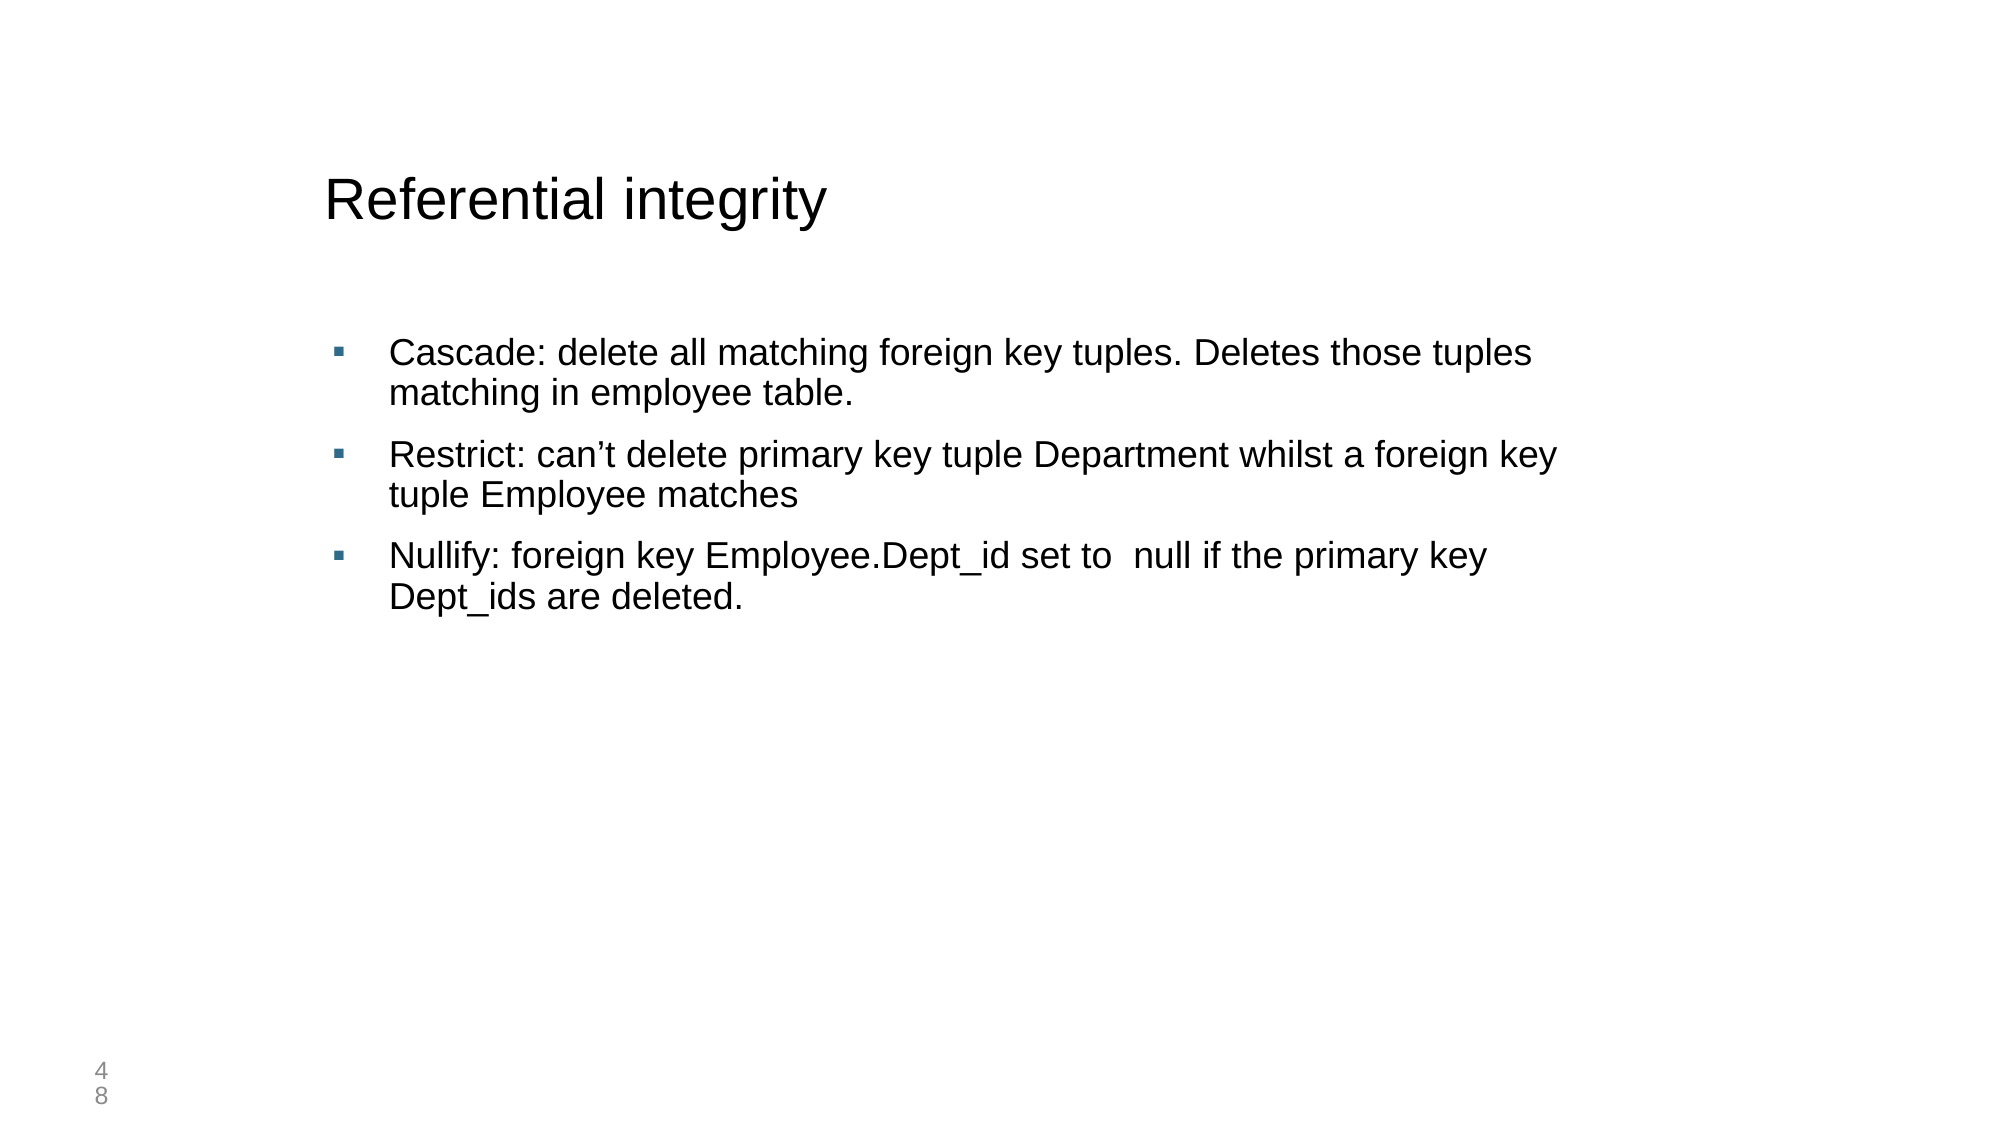

# Referential integrity
Cascade: delete all matching foreign key tuples. Deletes those tuples matching in employee table.
Restrict: can’t delete primary key tuple Department whilst a foreign key tuple Employee matches
Nullify: foreign key Employee.Dept_id set to  null if the primary key Dept_ids are deleted.
48
48￼